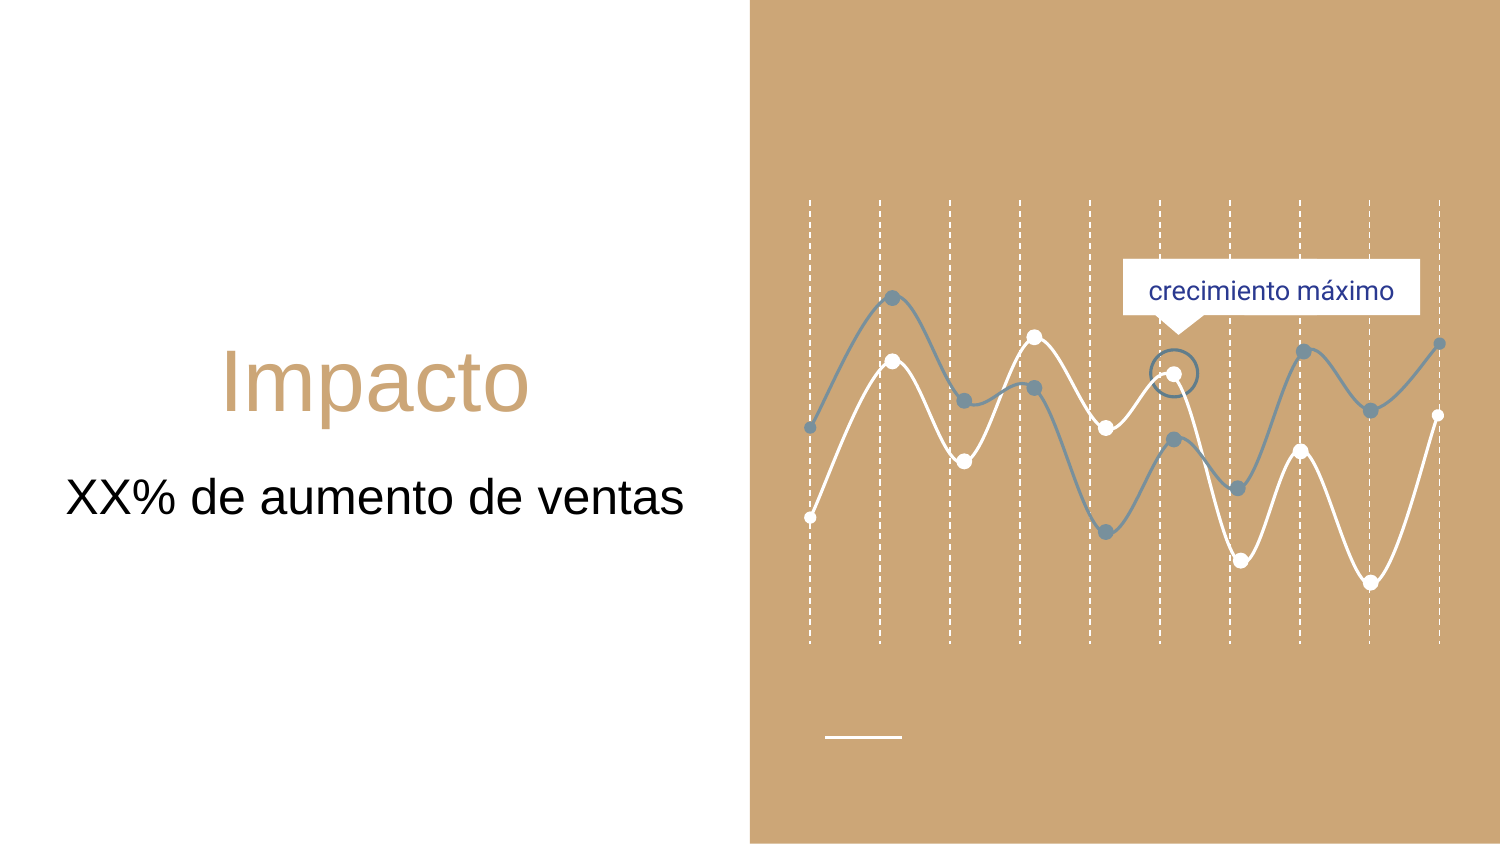

# Impacto

crecimiento máximo

XX% de aumento de ventas